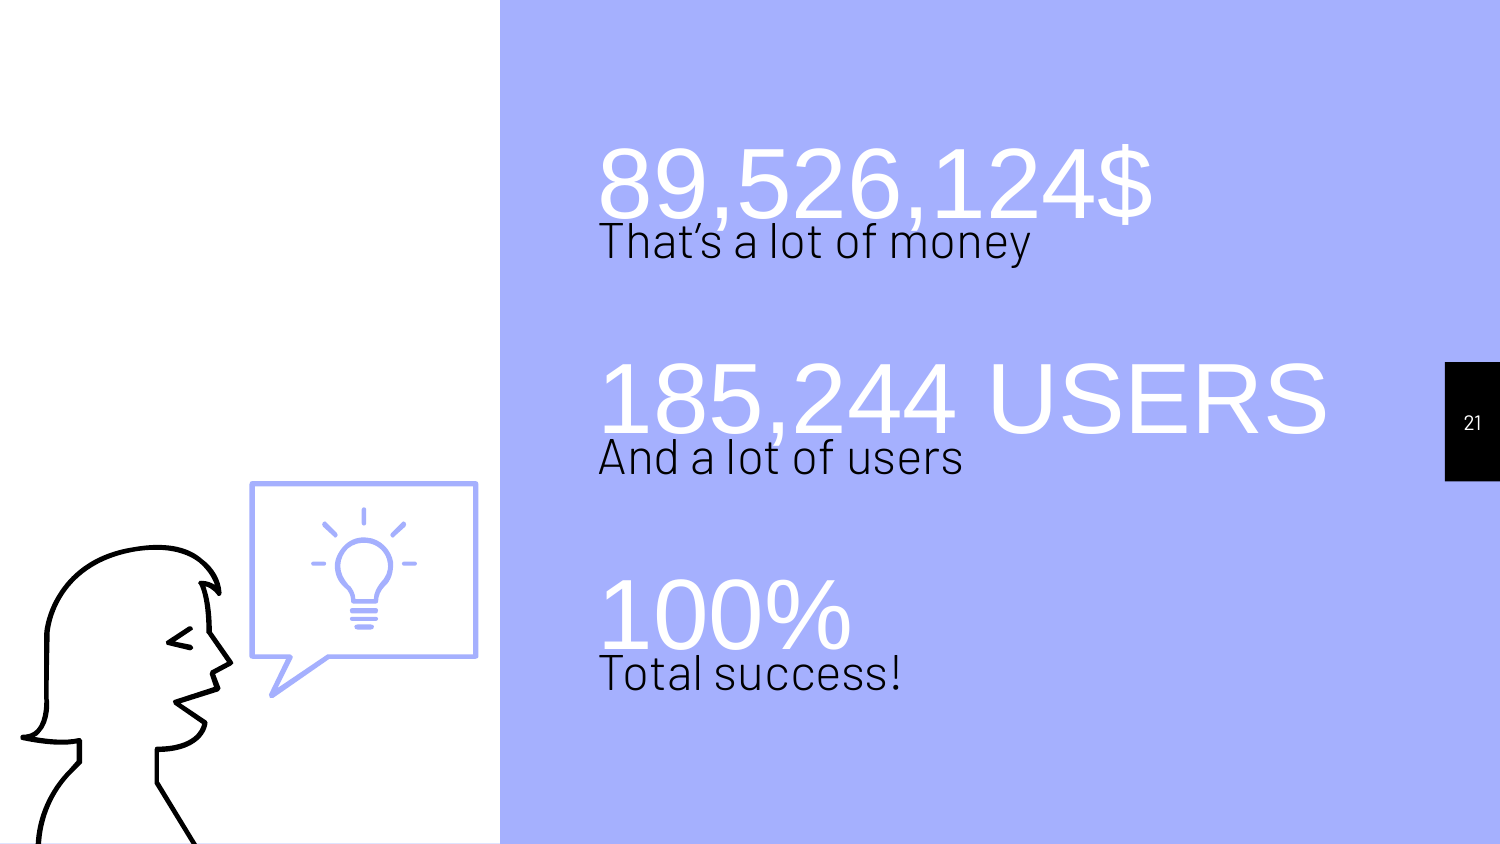

89,526,124$
That’s a lot of money
185,244 USERS
21
And a lot of users

100%
Total success!